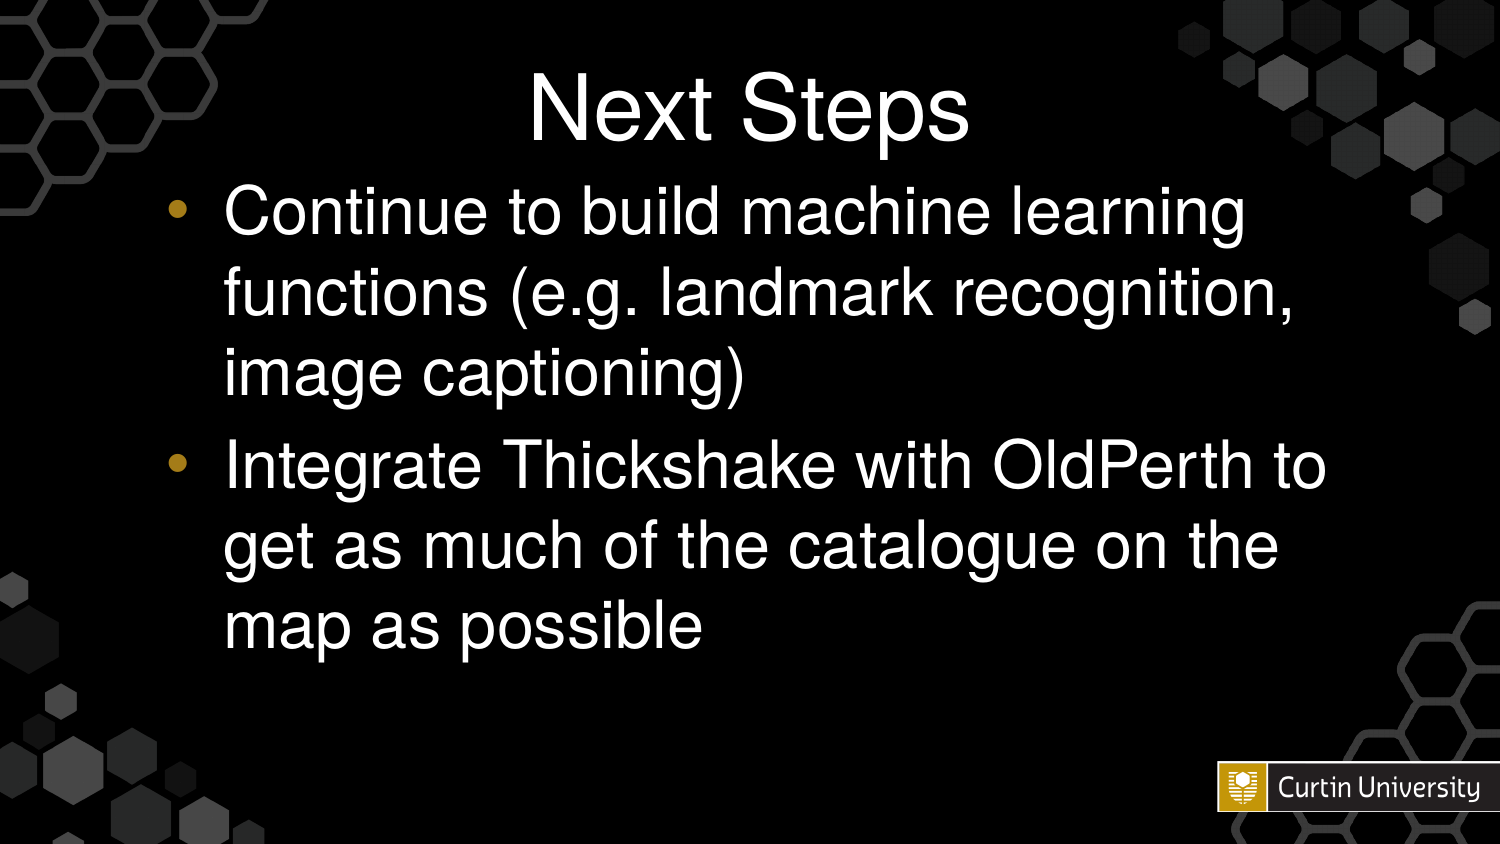

# Next Steps
Continue to build machine learning functions (e.g. landmark recognition, image captioning)
Integrate Thickshake with OldPerth to get as much of the catalogue on the map as possible